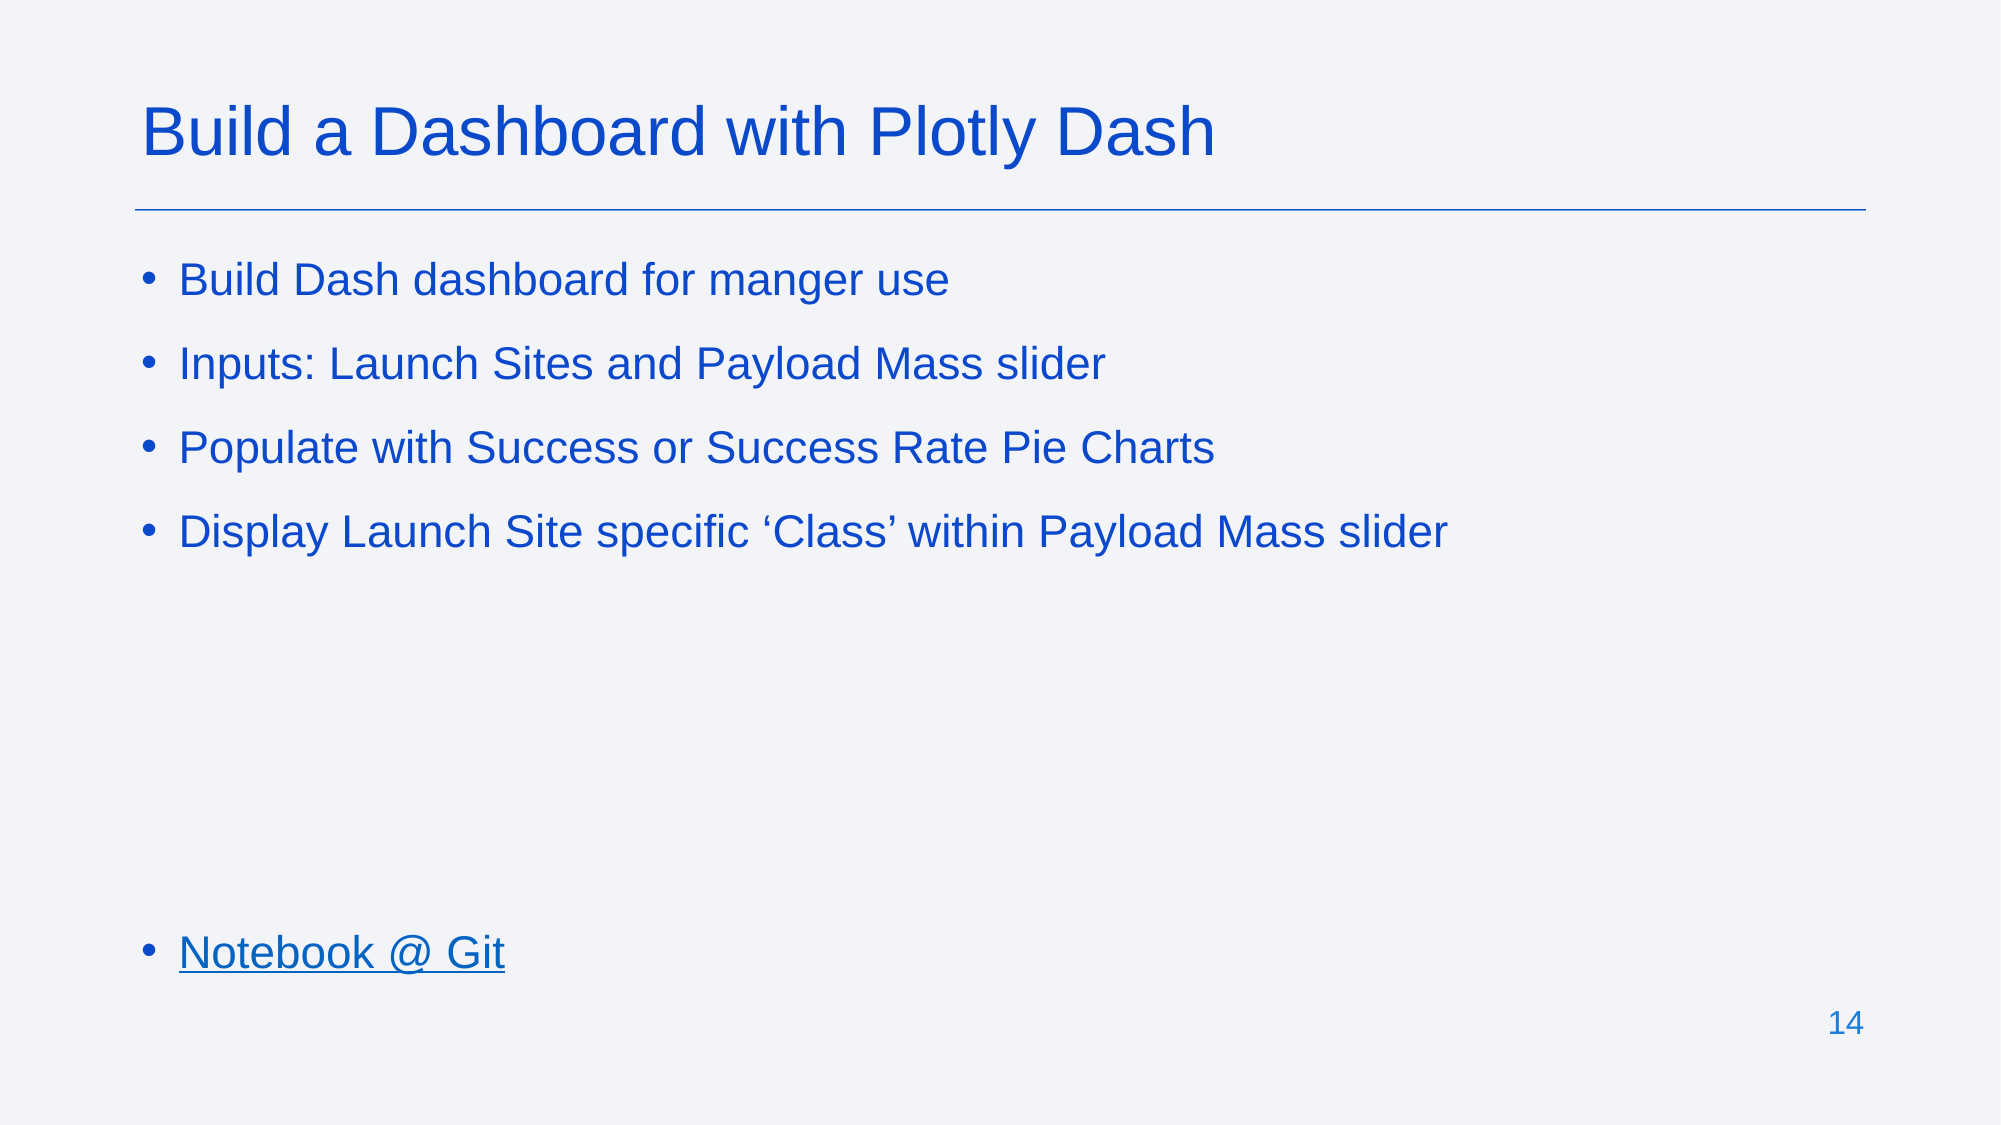

Build a Dashboard with Plotly Dash
Build Dash dashboard for manger use
Inputs: Launch Sites and Payload Mass slider
Populate with Success or Success Rate Pie Charts
Display Launch Site specific ‘Class’ within Payload Mass slider

Notebook @ Git

14